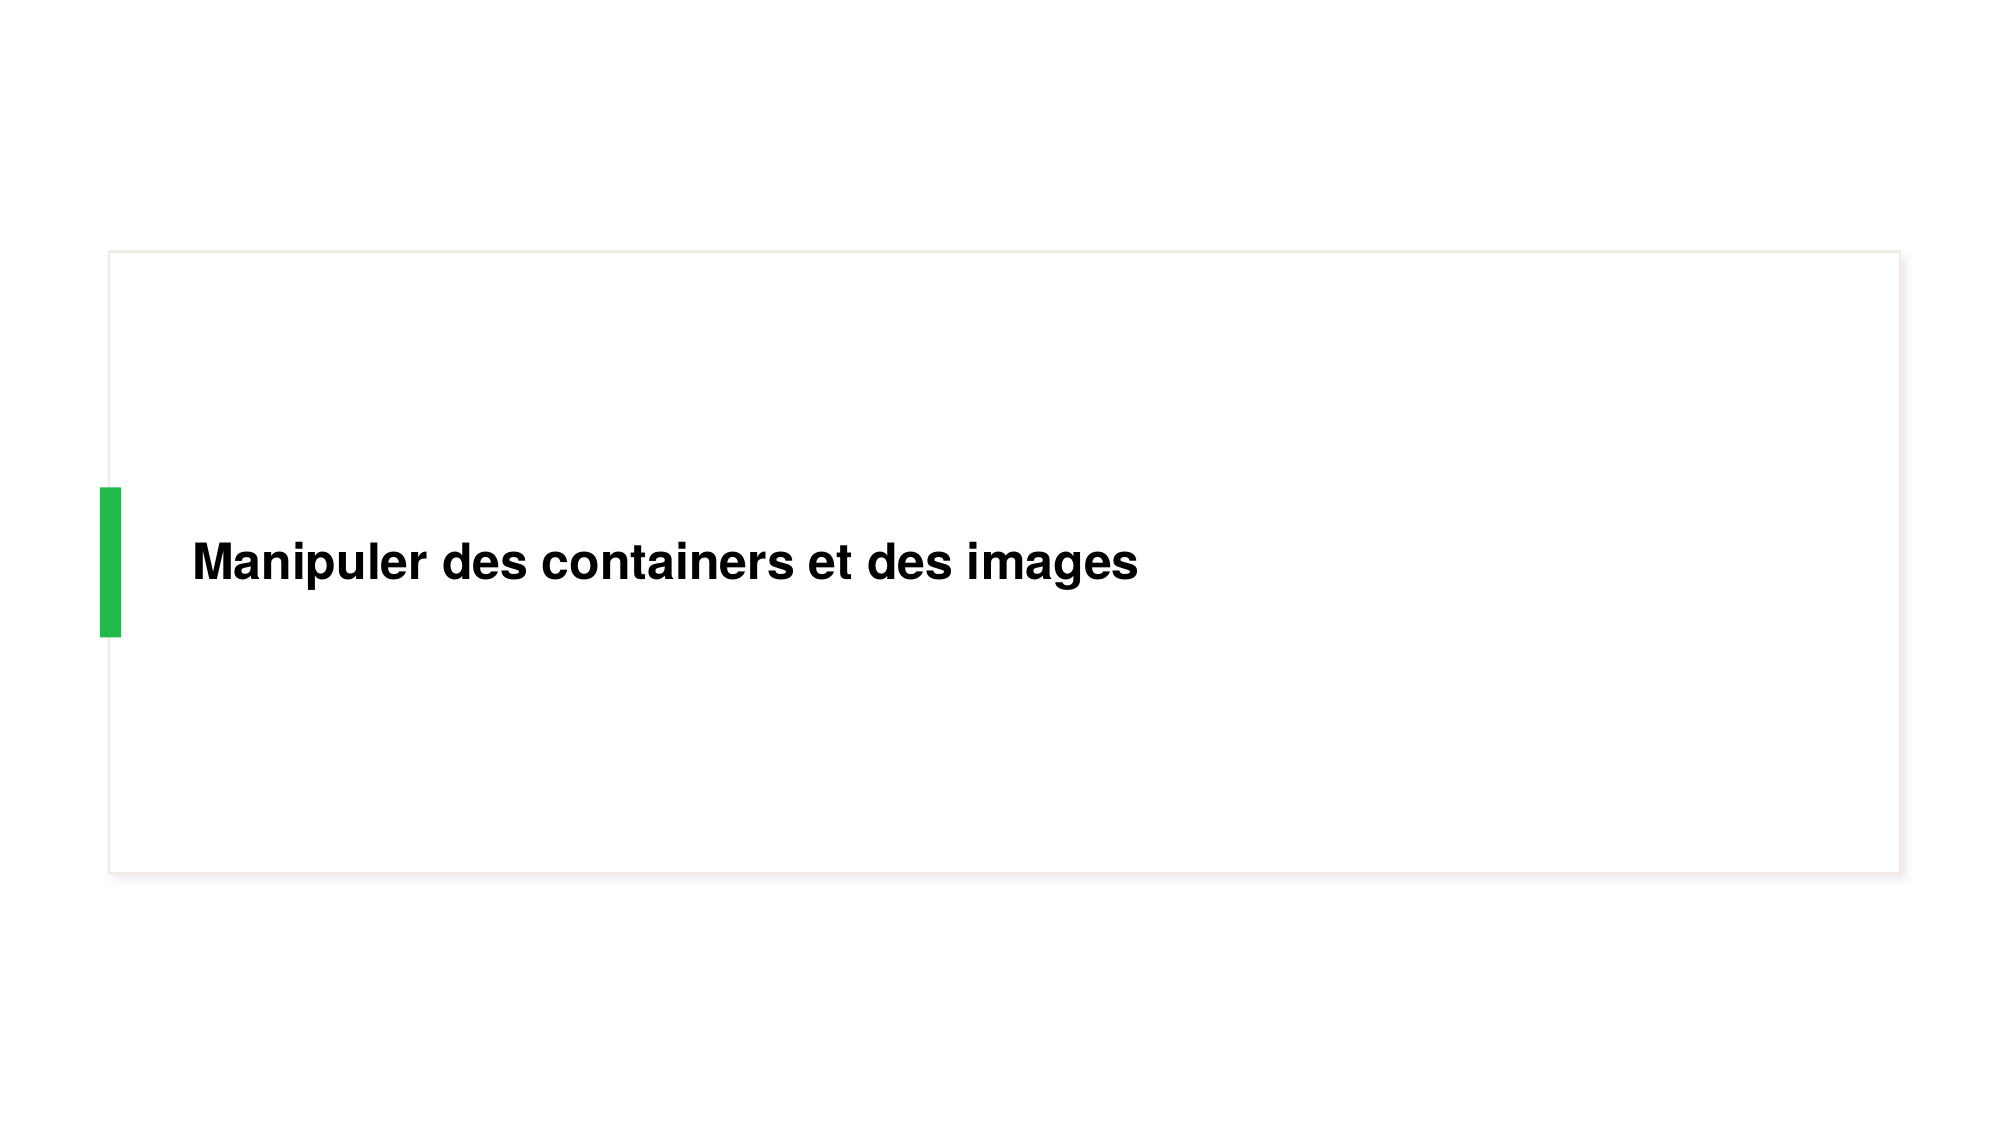

# Manipuler des containers et des images